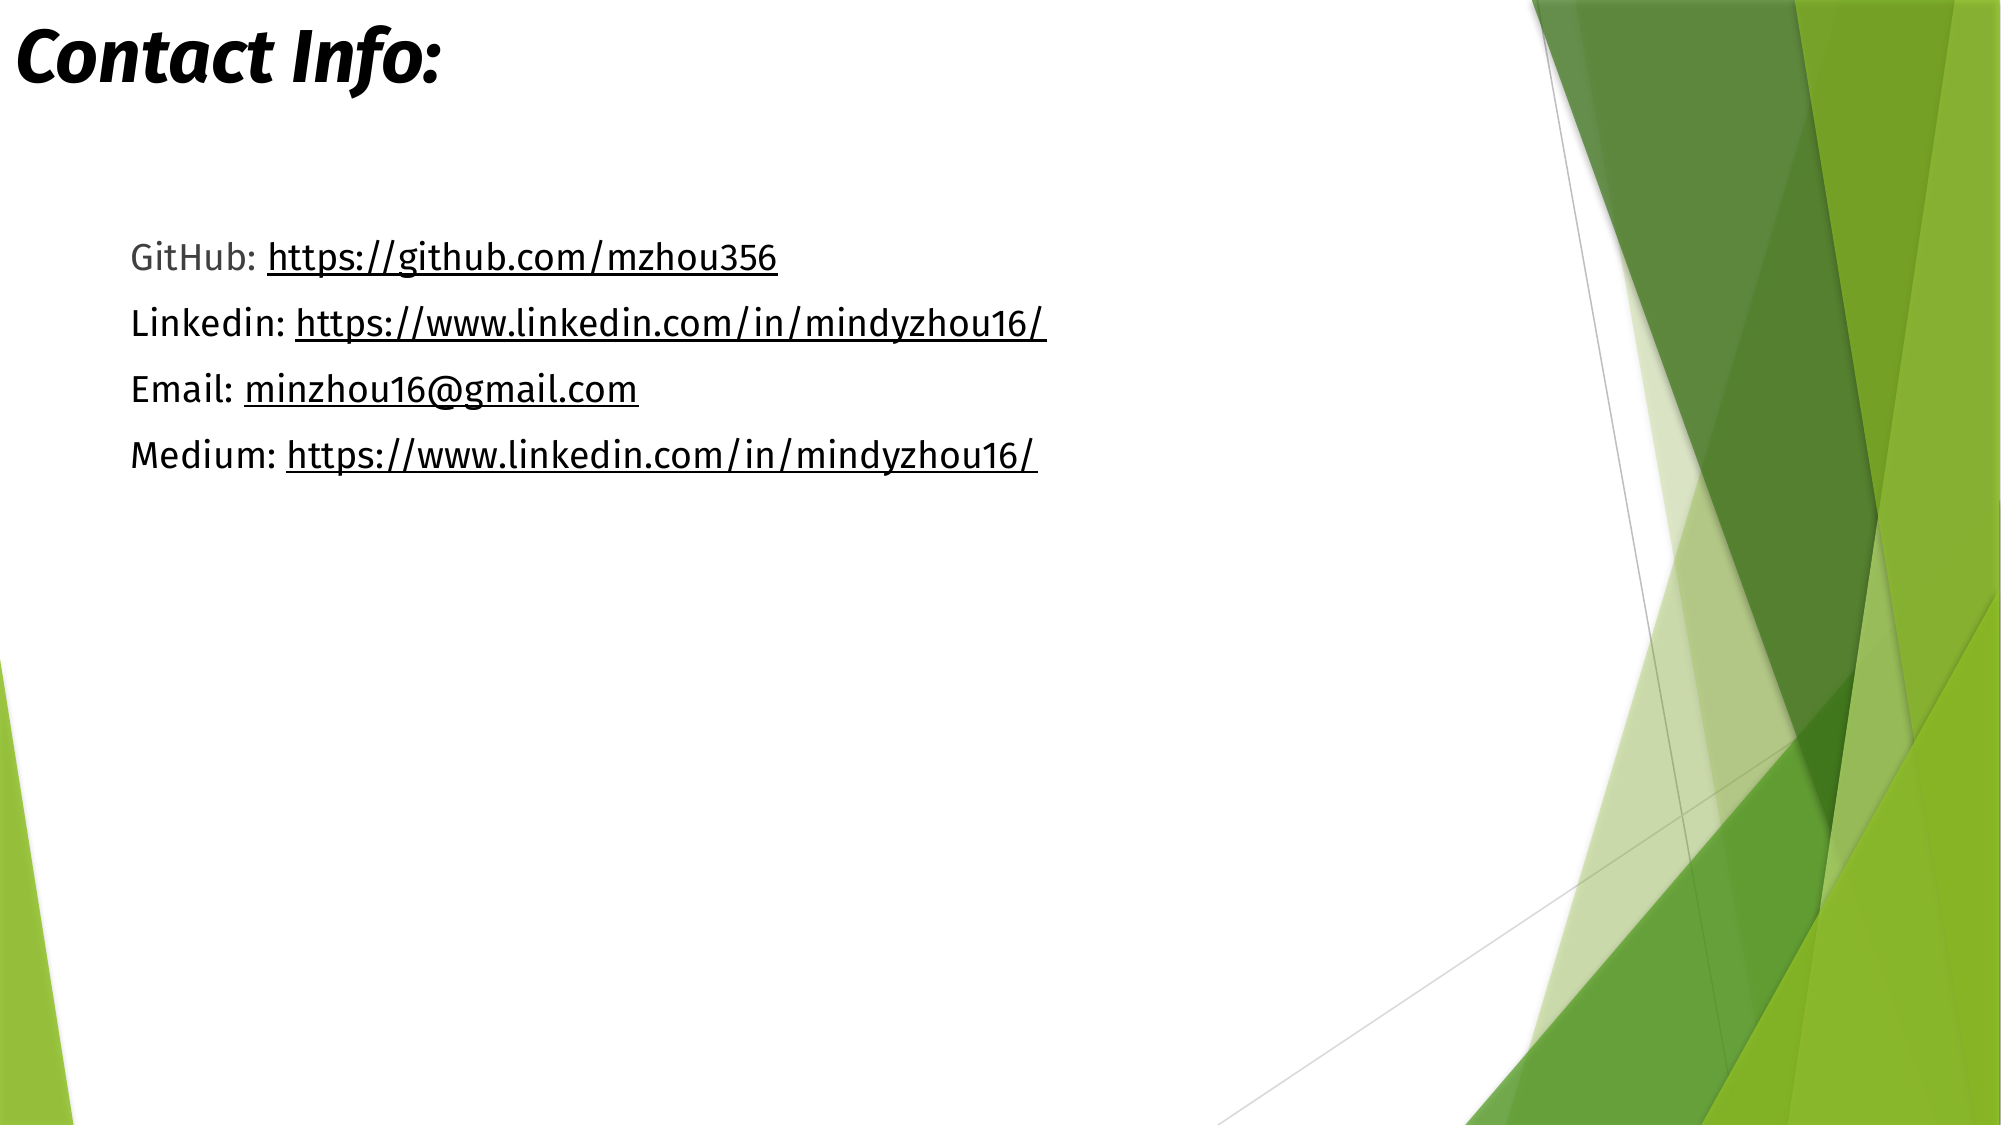

# Contact Info:
GitHub: https://github.com/mzhou356
Linkedin: https://www.linkedin.com/in/mindyzhou16/
Email: minzhou16@gmail.com
Medium: https://www.linkedin.com/in/mindyzhou16/